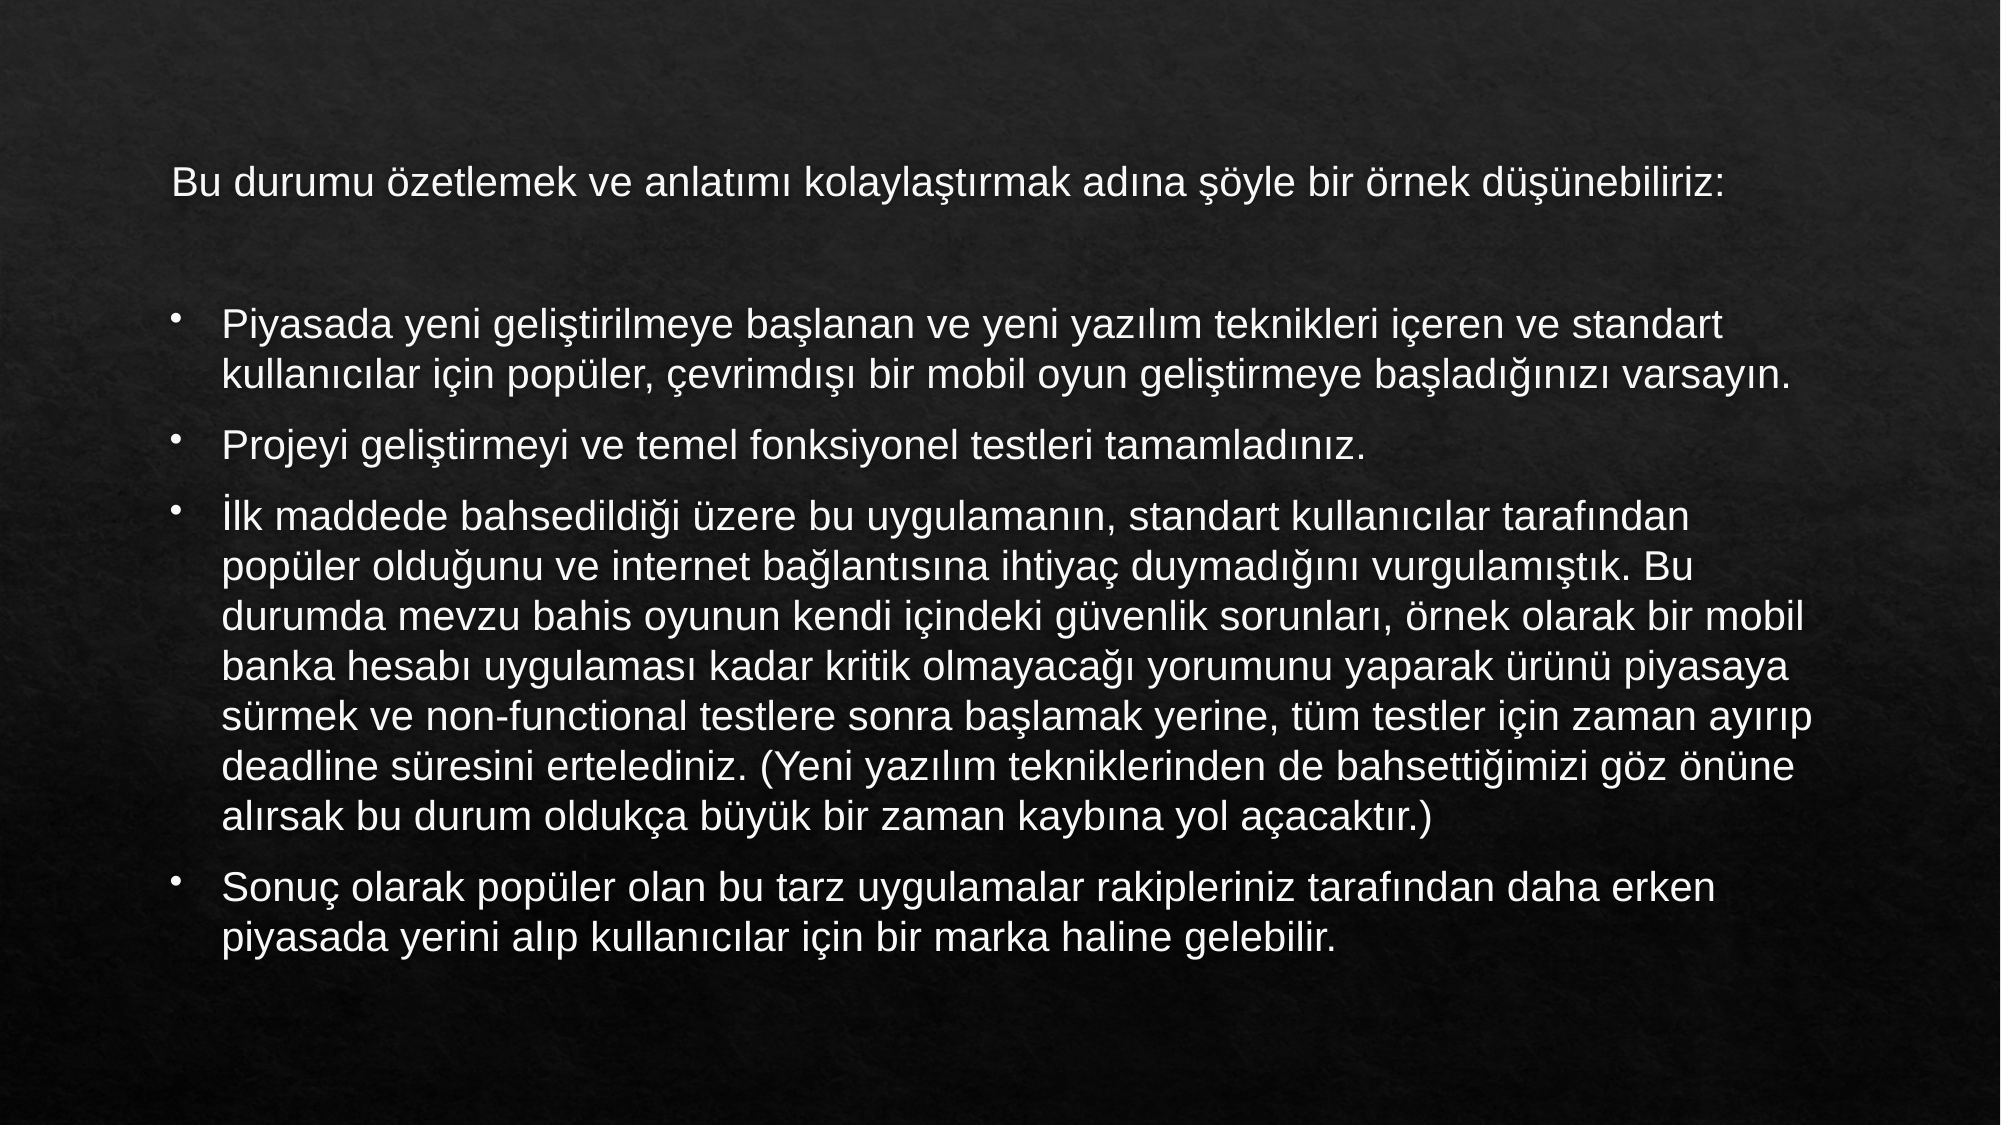

Bu durumu özetlemek ve anlatımı kolaylaştırmak adına şöyle bir örnek düşünebiliriz:

Piyasada yeni geliştirilmeye başlanan ve yeni yazılım teknikleri içeren ve standart kullanıcılar için popüler, çevrimdışı bir mobil oyun geliştirmeye başladığınızı varsayın.
Projeyi geliştirmeyi ve temel fonksiyonel testleri tamamladınız.
İlk maddede bahsedildiği üzere bu uygulamanın, standart kullanıcılar tarafından popüler olduğunu ve internet bağlantısına ihtiyaç duymadığını vurgulamıştık. Bu durumda mevzu bahis oyunun kendi içindeki güvenlik sorunları, örnek olarak bir mobil banka hesabı uygulaması kadar kritik olmayacağı yorumunu yaparak ürünü piyasaya sürmek ve non-functional testlere sonra başlamak yerine, tüm testler için zaman ayırıp deadline süresini ertelediniz. (Yeni yazılım tekniklerinden de bahsettiğimizi göz önüne alırsak bu durum oldukça büyük bir zaman kaybına yol açacaktır.)
Sonuç olarak popüler olan bu tarz uygulamalar rakipleriniz tarafından daha erken piyasada yerini alıp kullanıcılar için bir marka haline gelebilir.